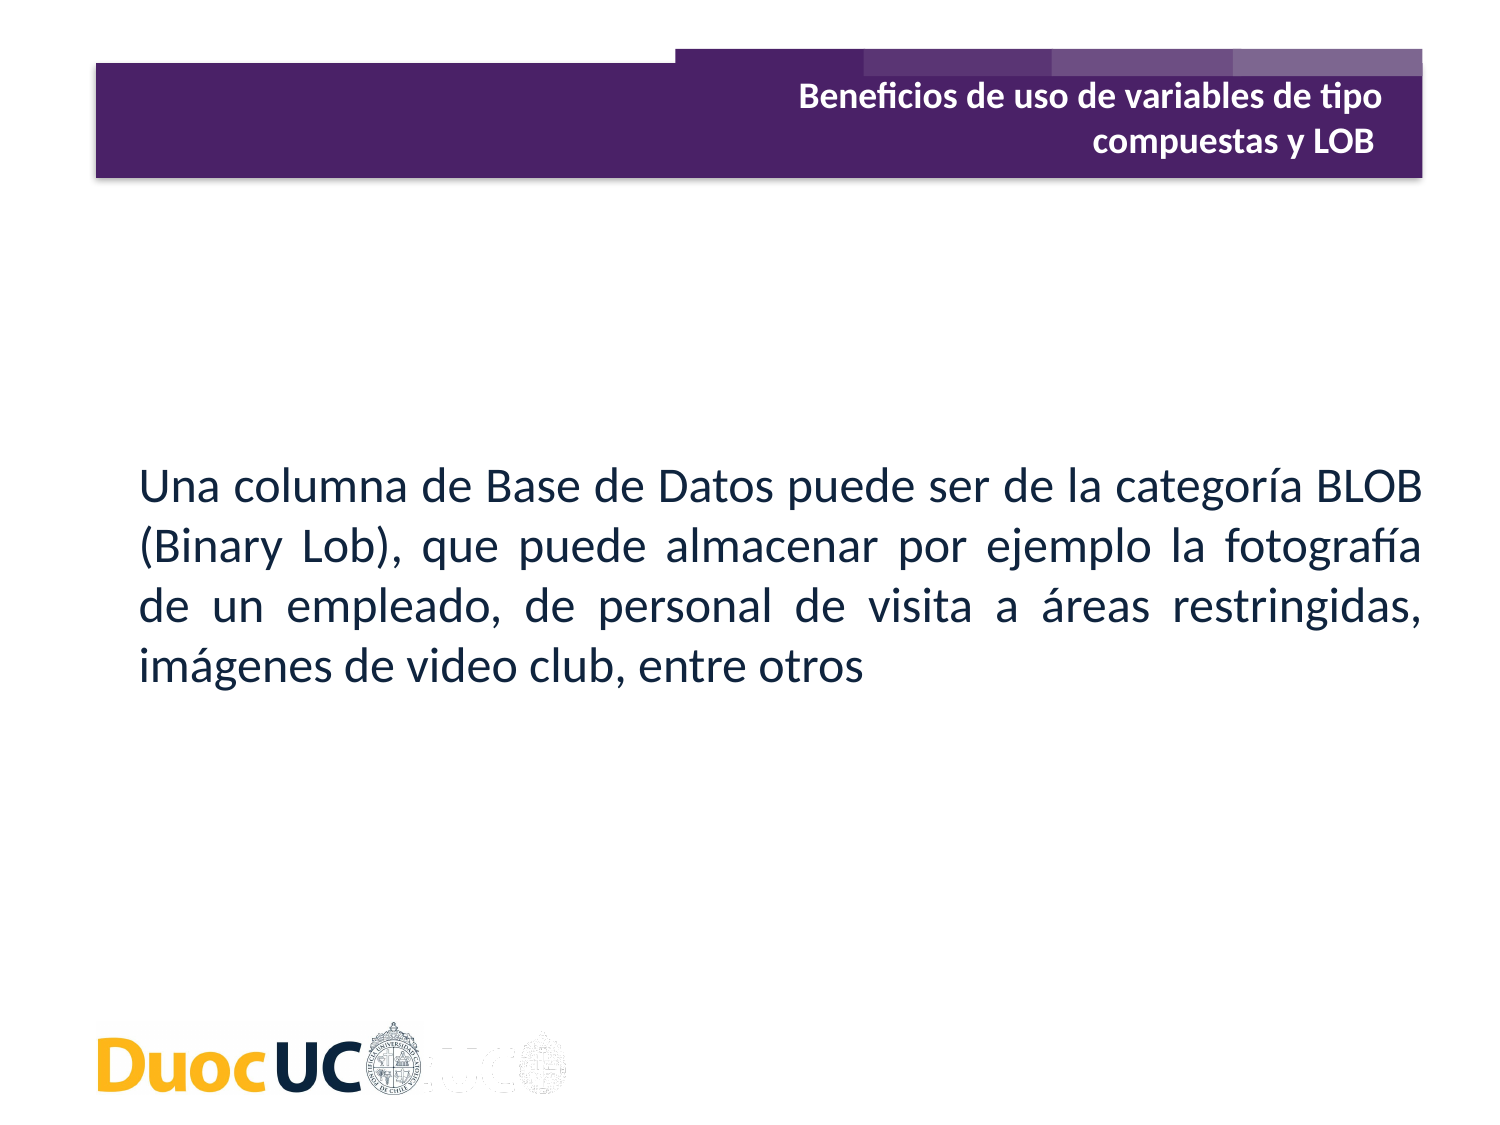

Beneficios de uso de variables de tipo compuestas y LOB
Una columna de Base de Datos puede ser de la categoría BLOB (Binary Lob), que puede almacenar por ejemplo la fotografía de un empleado, de personal de visita a áreas restringidas, imágenes de video club, entre otros